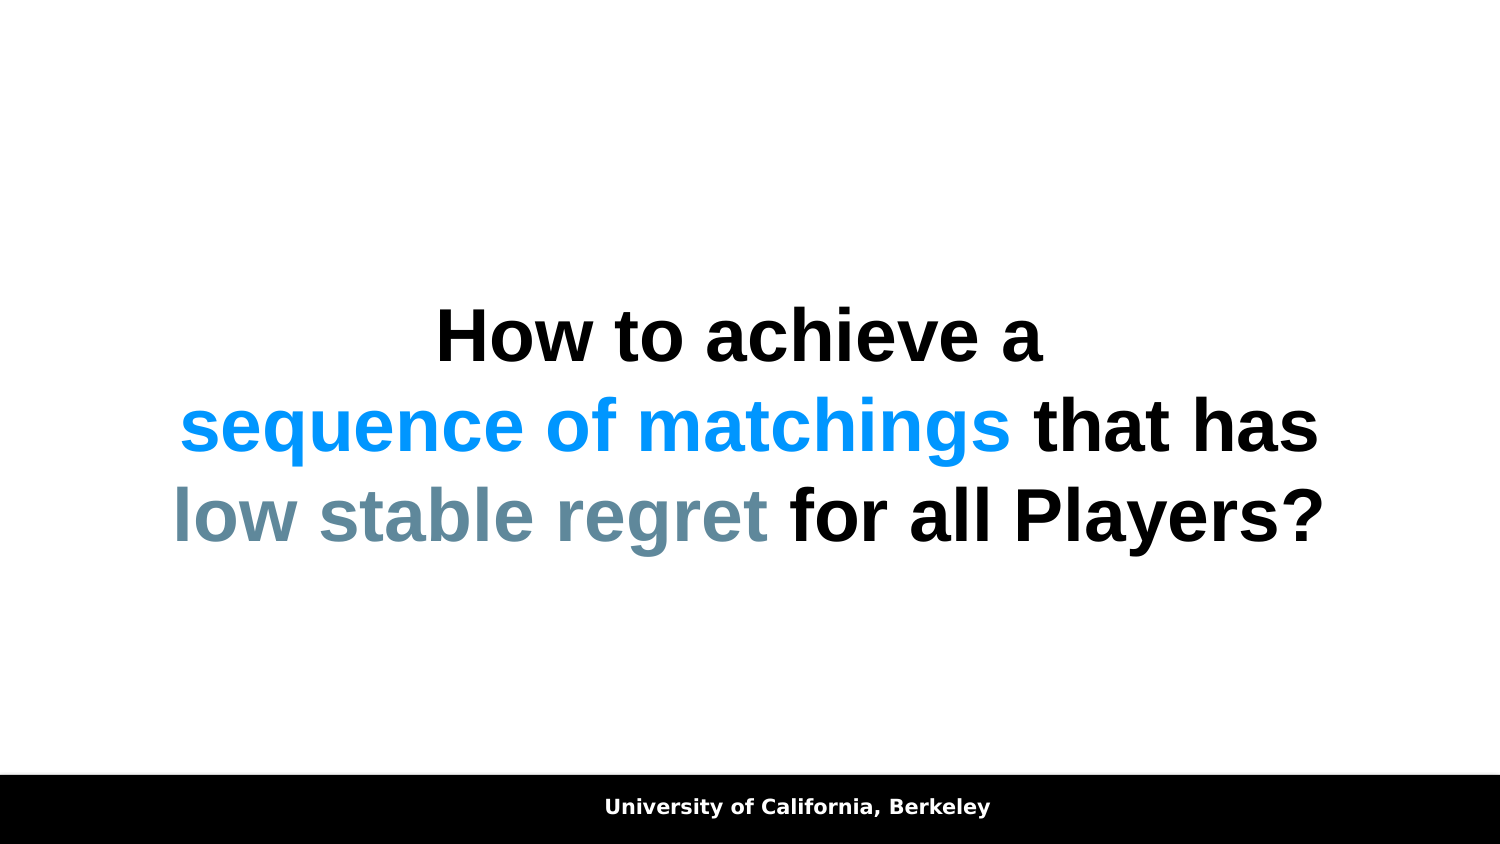

# How to achieve a sequence of matchings that has low stable regret for all Players?
University of California, Berkeley